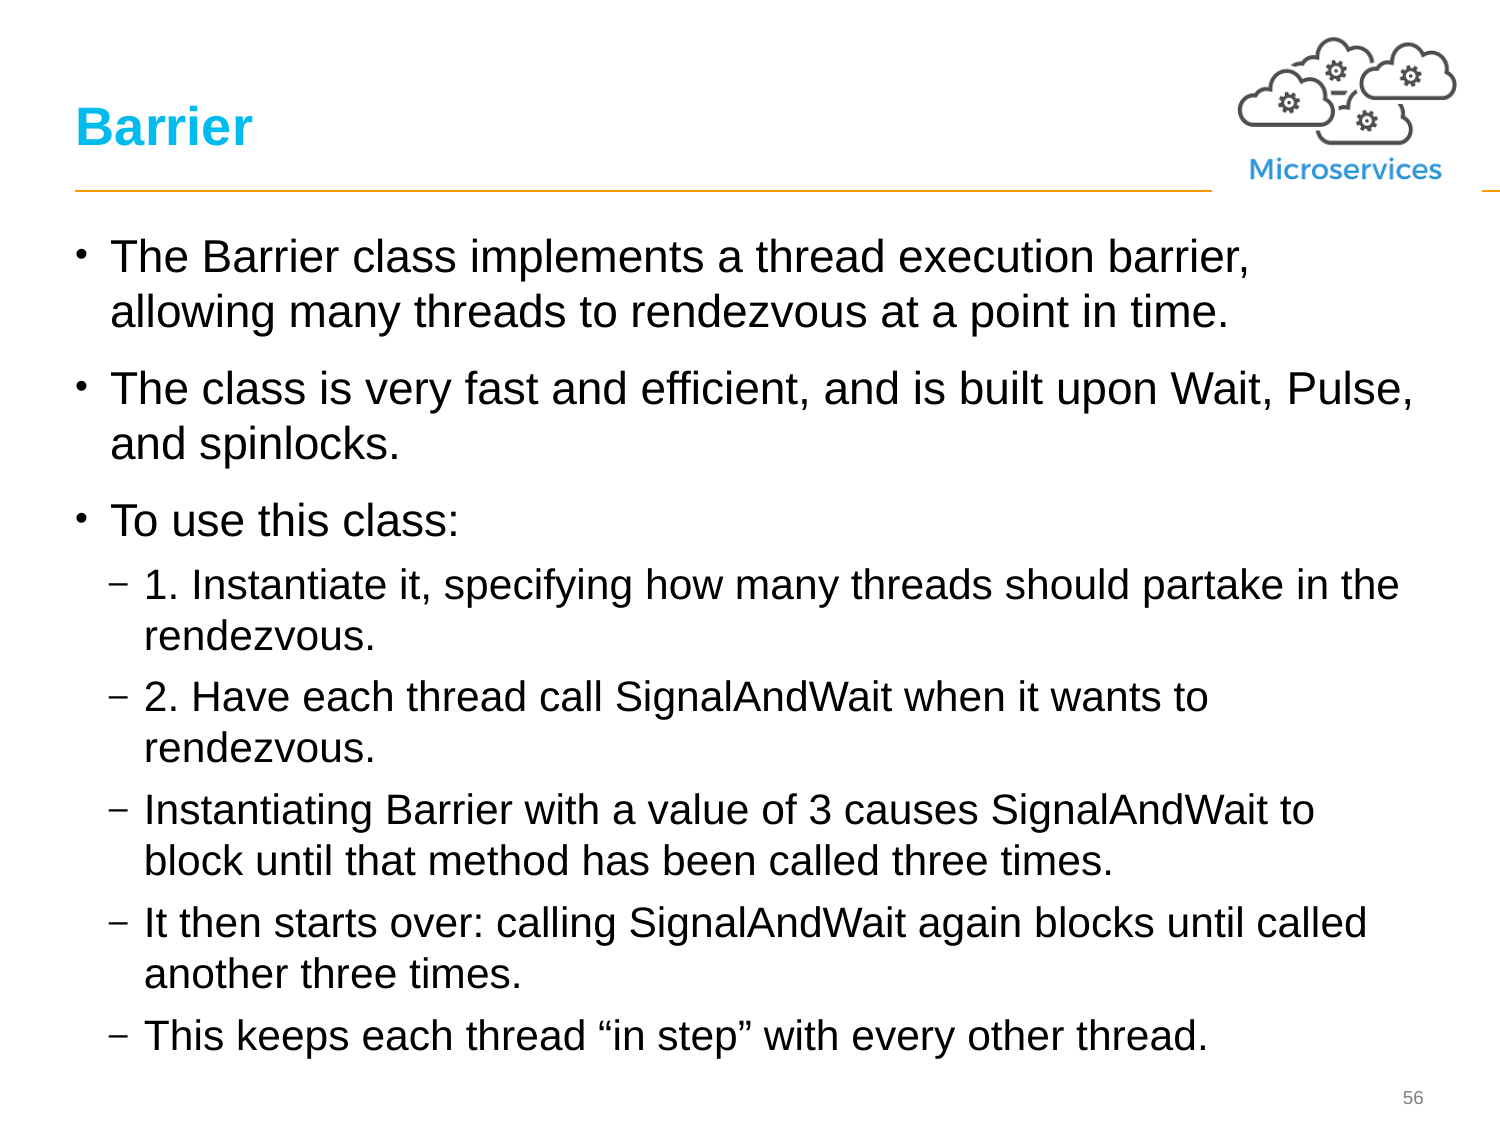

# Barrier
The Barrier class implements a thread execution barrier, allowing many threads to rendezvous at a point in time.
The class is very fast and efficient, and is built upon Wait, Pulse, and spinlocks.
To use this class:
1. Instantiate it, specifying how many threads should partake in the rendezvous.
2. Have each thread call SignalAndWait when it wants to rendezvous.
Instantiating Barrier with a value of 3 causes SignalAndWait to block until that method has been called three times.
It then starts over: calling SignalAndWait again blocks until called another three times.
This keeps each thread “in step” with every other thread.